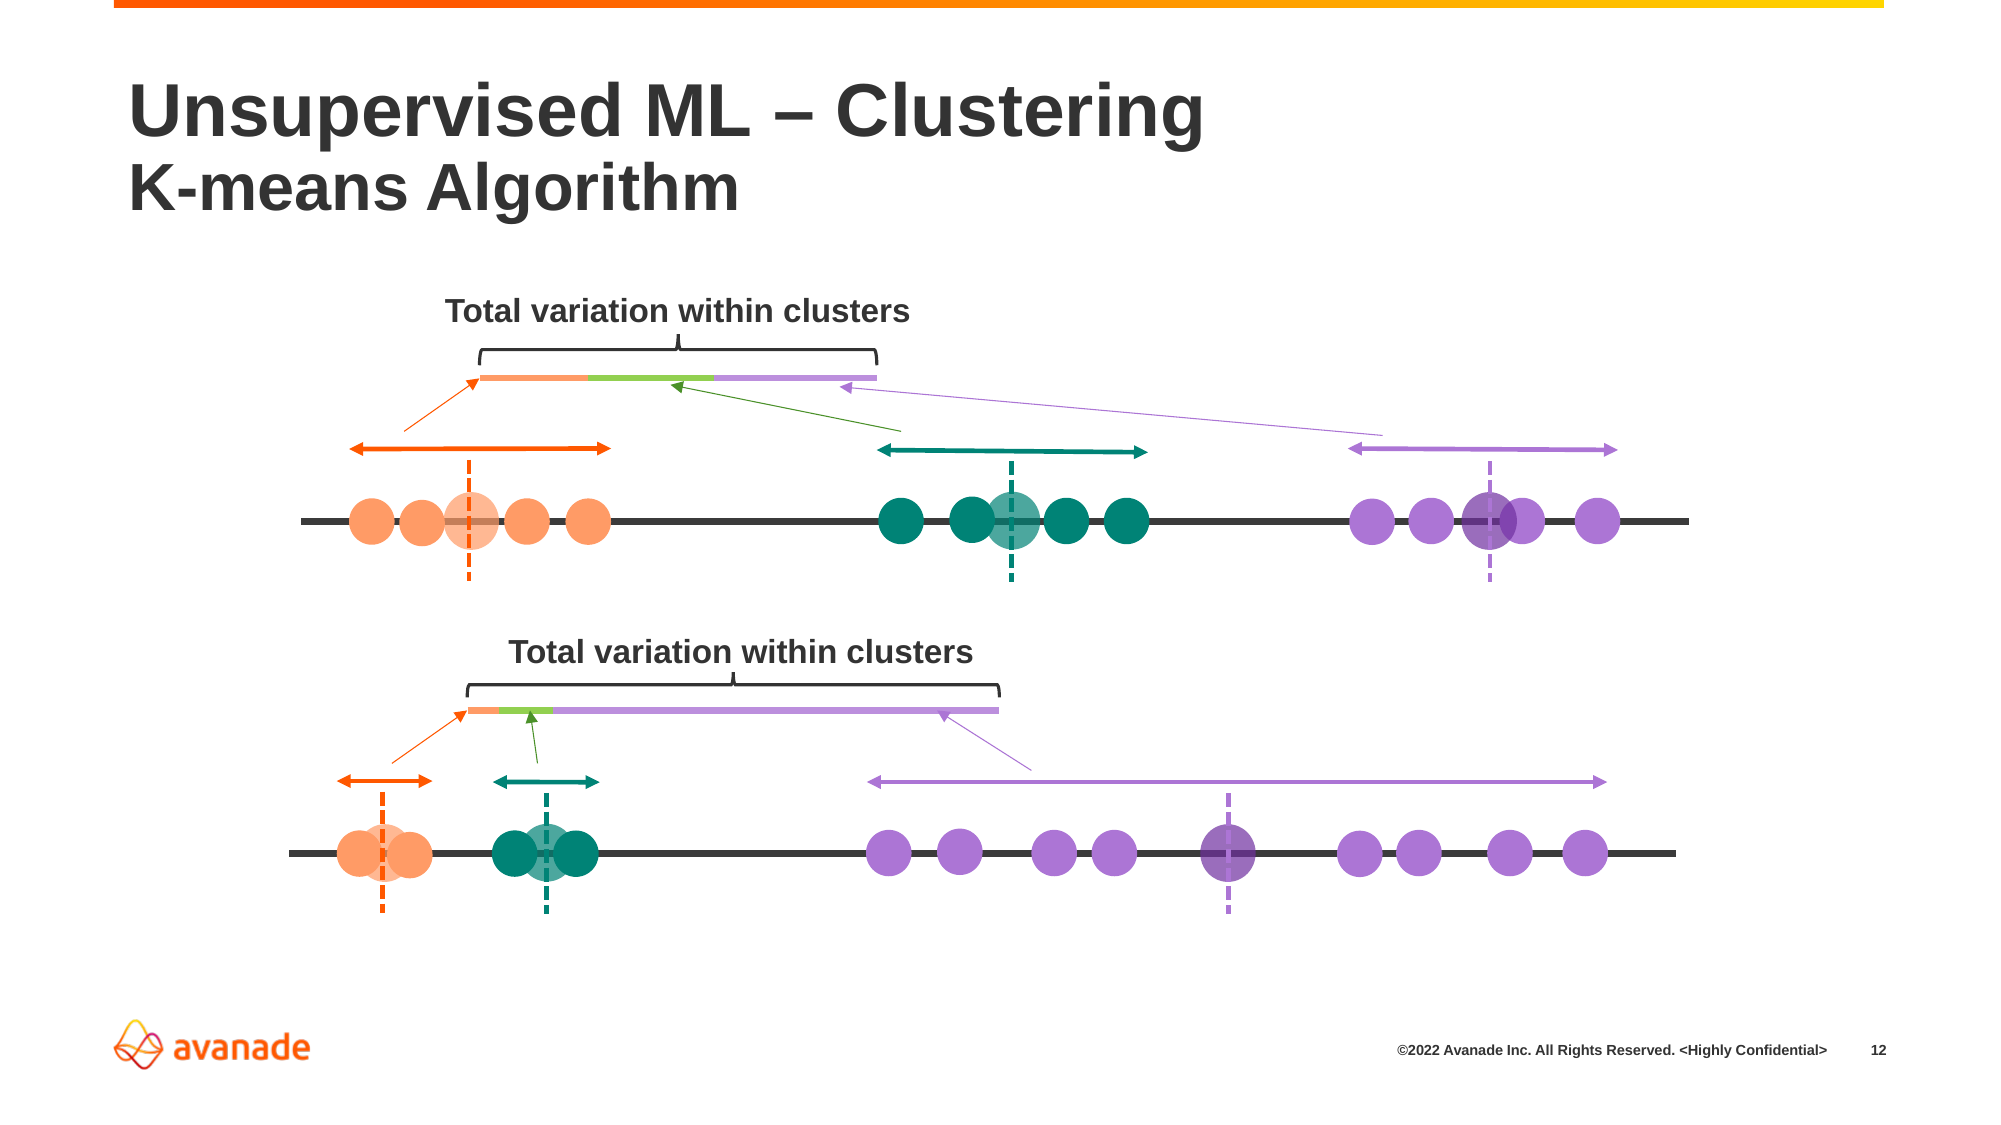

# Unsupervised ML – Clustering K-means Algorithm

Total variation within clusters

Total variation within clusters